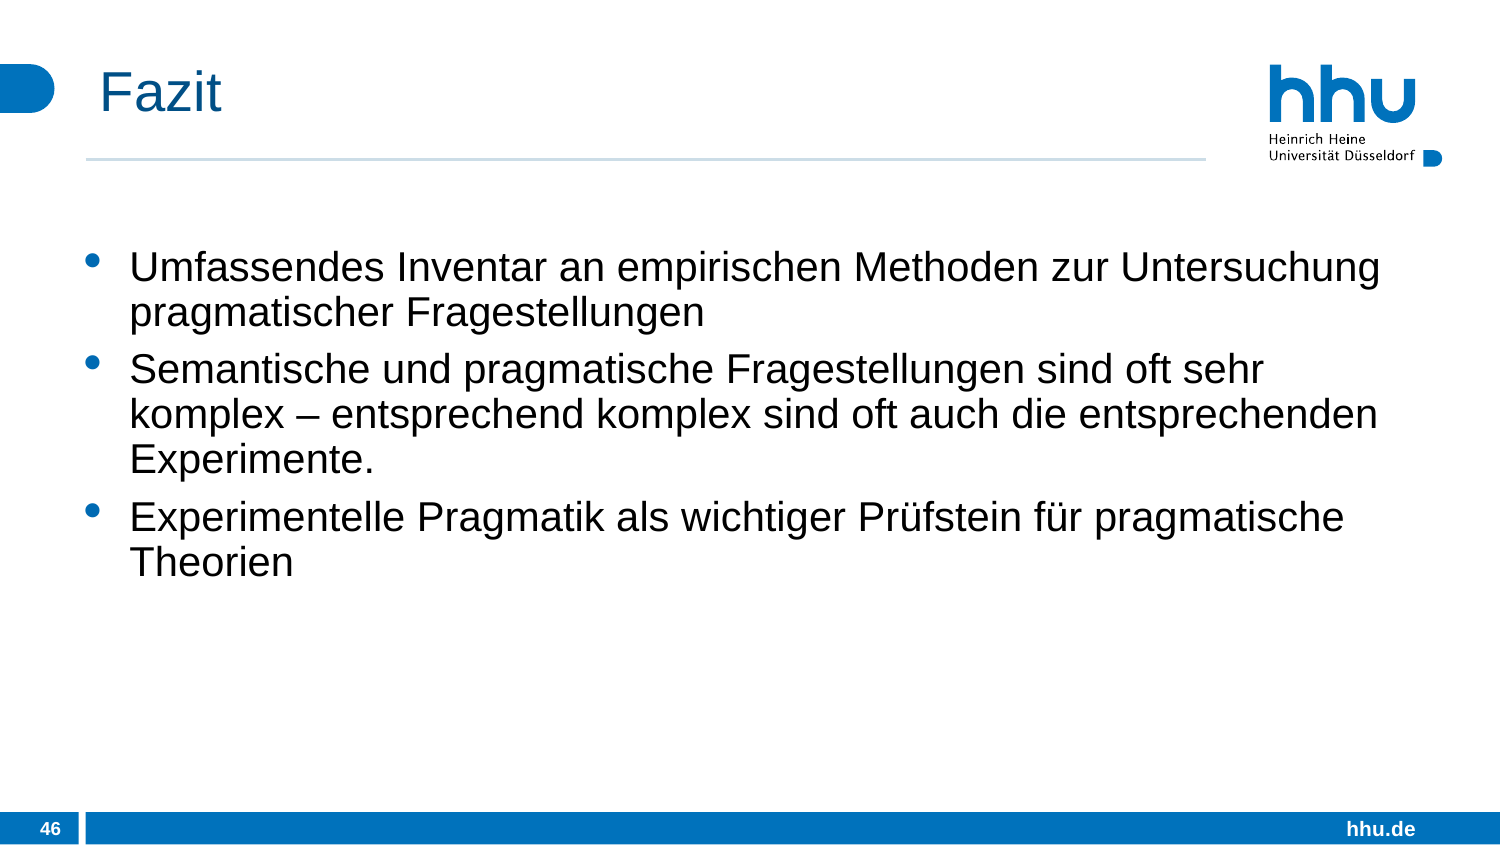

# Fazit
Umfassendes Inventar an empirischen Methoden zur Untersuchung pragmatischer Fragestellungen
Semantische und pragmatische Fragestellungen sind oft sehr komplex – entsprechend komplex sind oft auch die entsprechenden Experimente.
Experimentelle Pragmatik als wichtiger Prüfstein für pragmatische Theorien
46